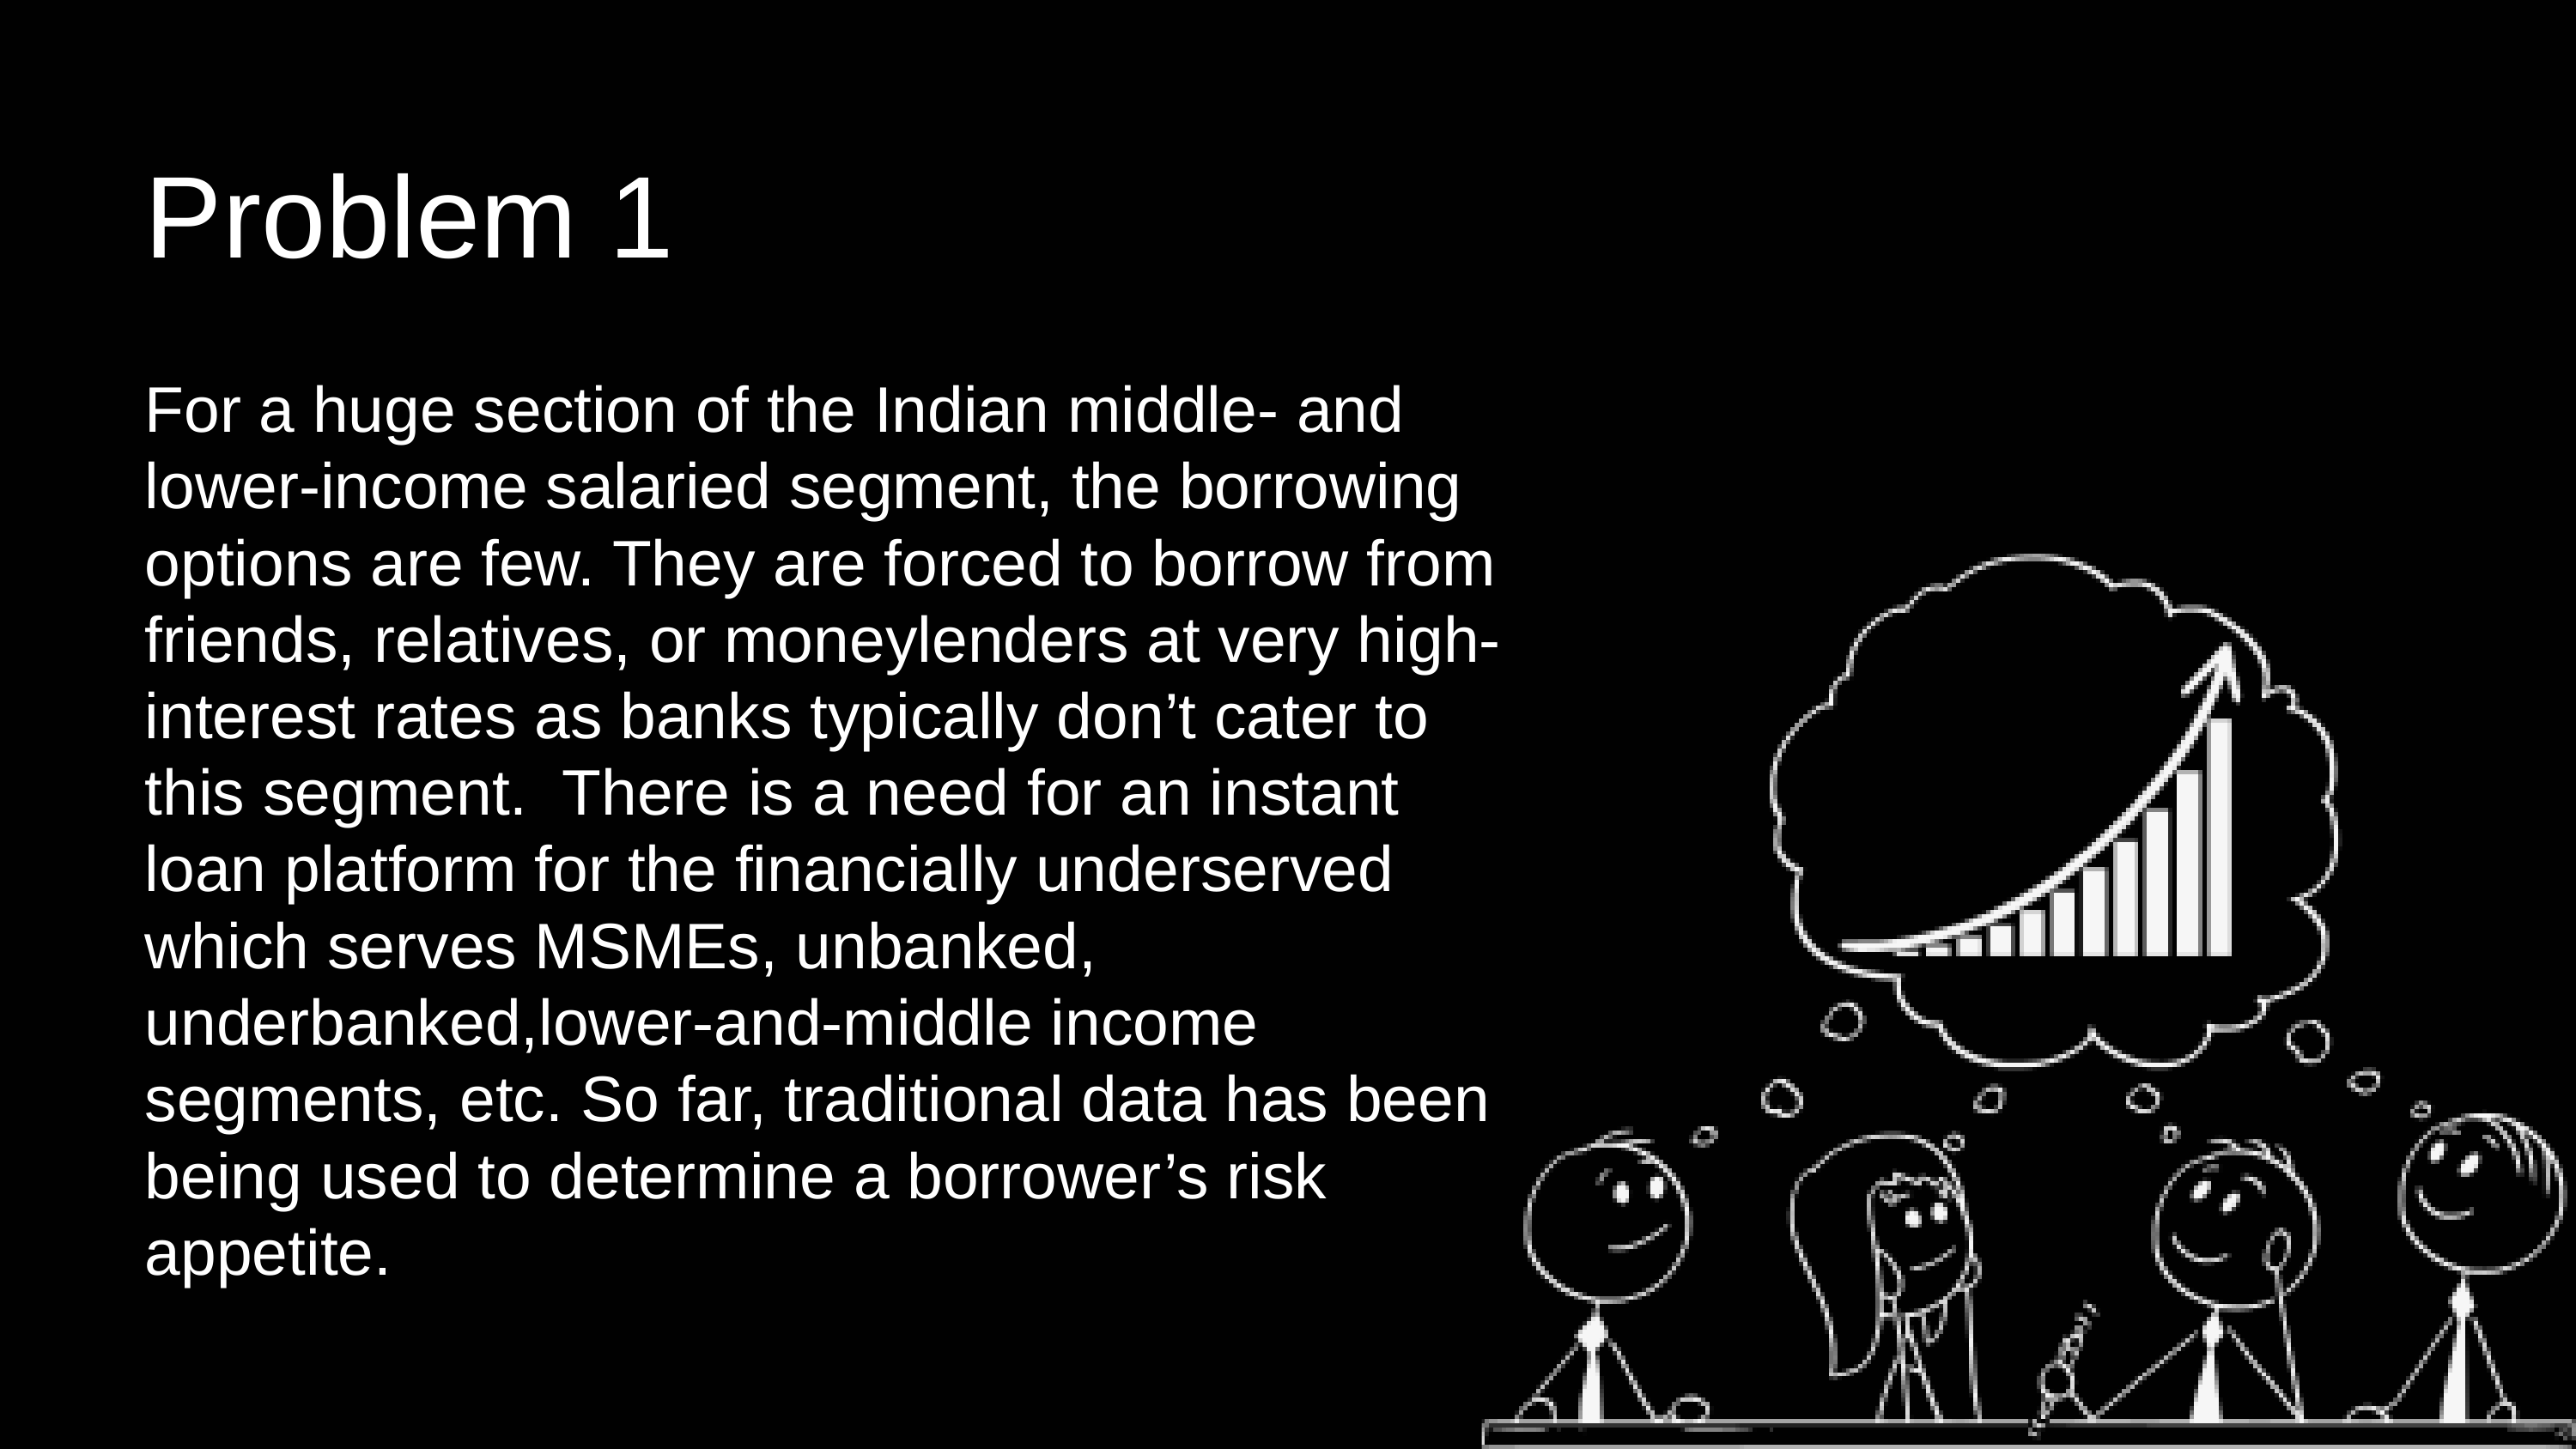

Problem 1
For a huge section of the Indian middle- and lower-income salaried segment, the borrowing options are few. They are forced to borrow from friends, relatives, or moneylenders at very high-interest rates as banks typically don’t cater to this segment.  There is a need for an instant loan platform for the financially underserved which serves MSMEs, unbanked, underbanked,lower-and-middle income segments, etc. So far, traditional data has been being used to determine a borrower’s risk appetite.